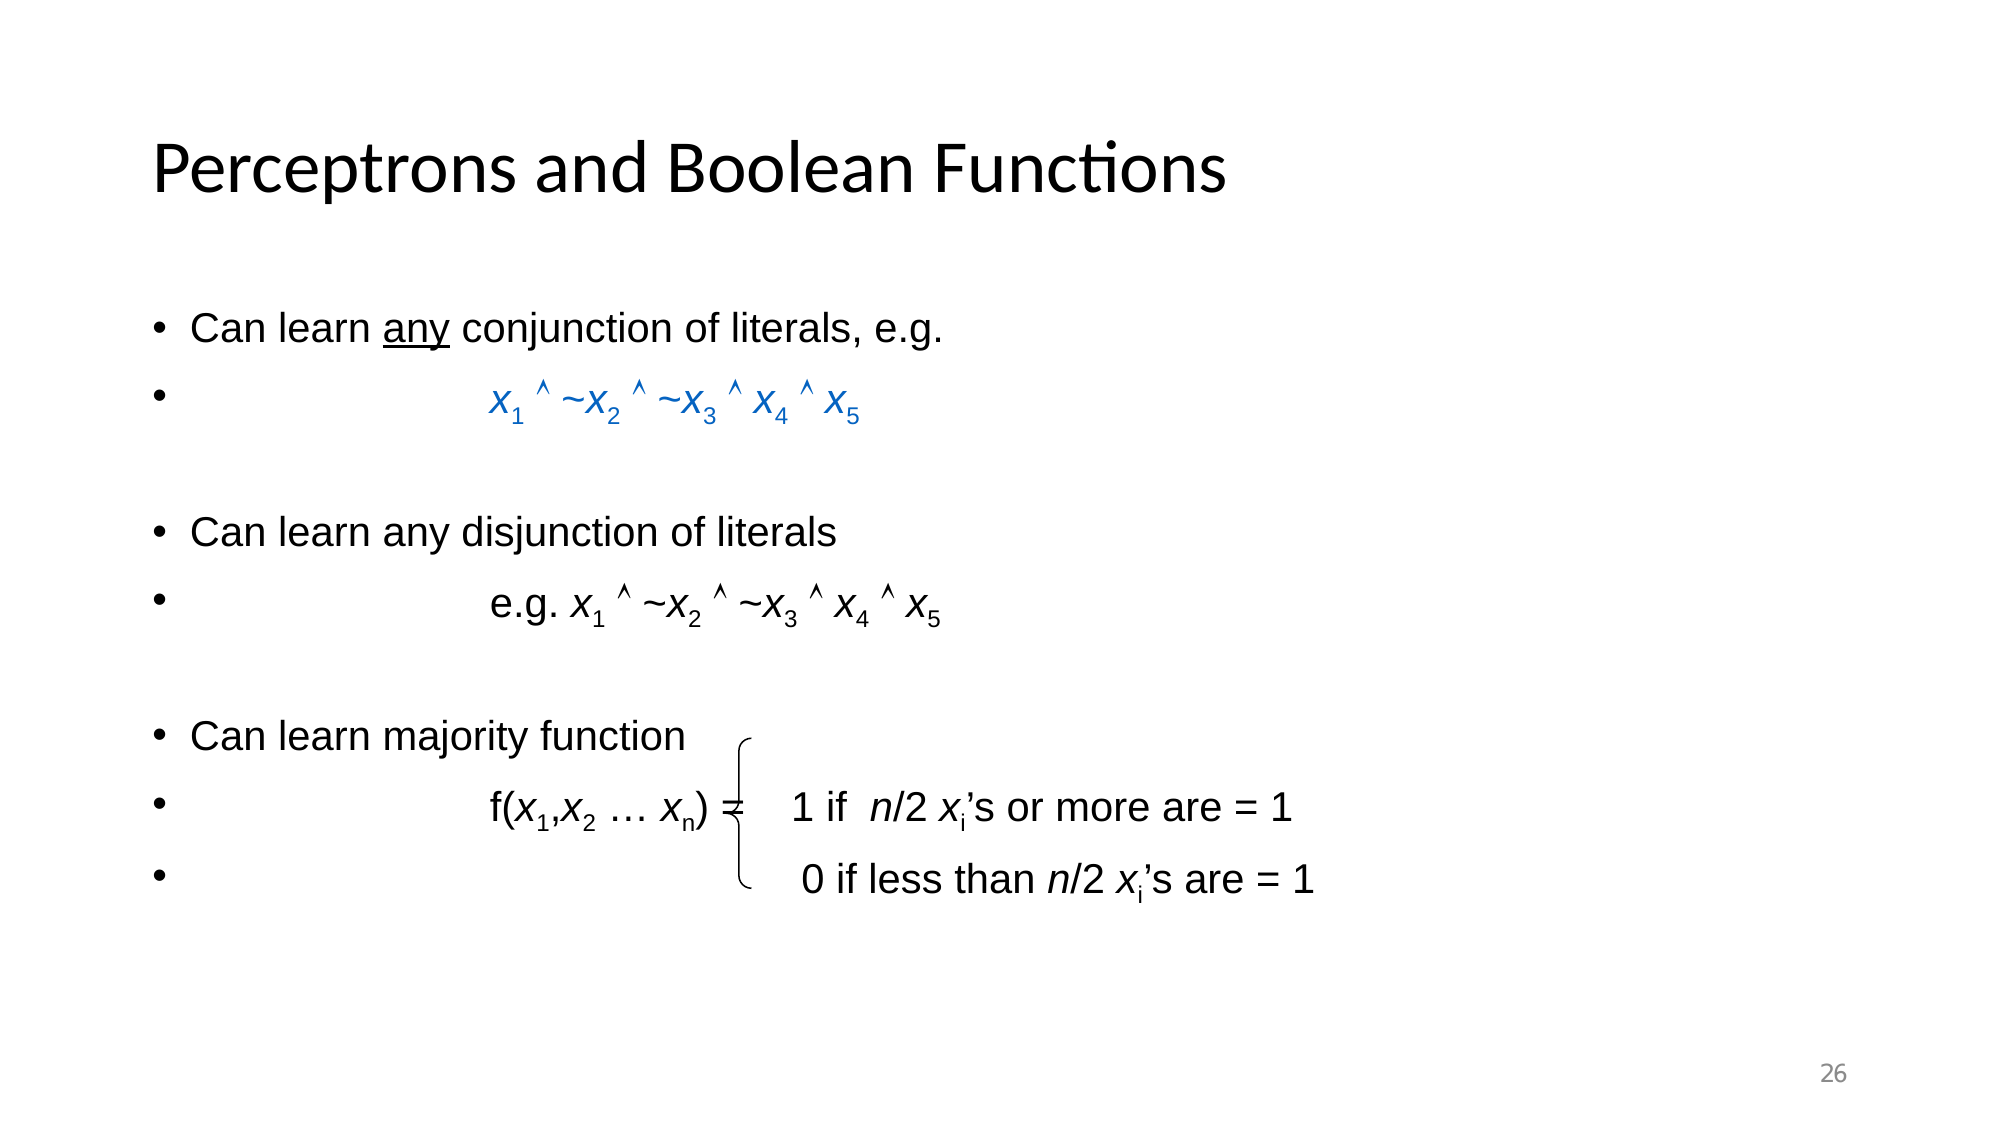

# Perceptrons and Boolean Functions
Can learn any conjunction of literals, e.g.
		x1 ∧ ~x2 ∧ ~x3 ∧ x4 ∧ x5

Can learn any disjunction of literals
		e.g. x1 ∧ ~x2 ∧ ~x3 ∧ x4 ∧ x5

Can learn majority function
		f(x1,x2 … xn) =    1 if  n/2 xi’s or more are = 1
				 0 if less than n/2 xi’s are = 1

26